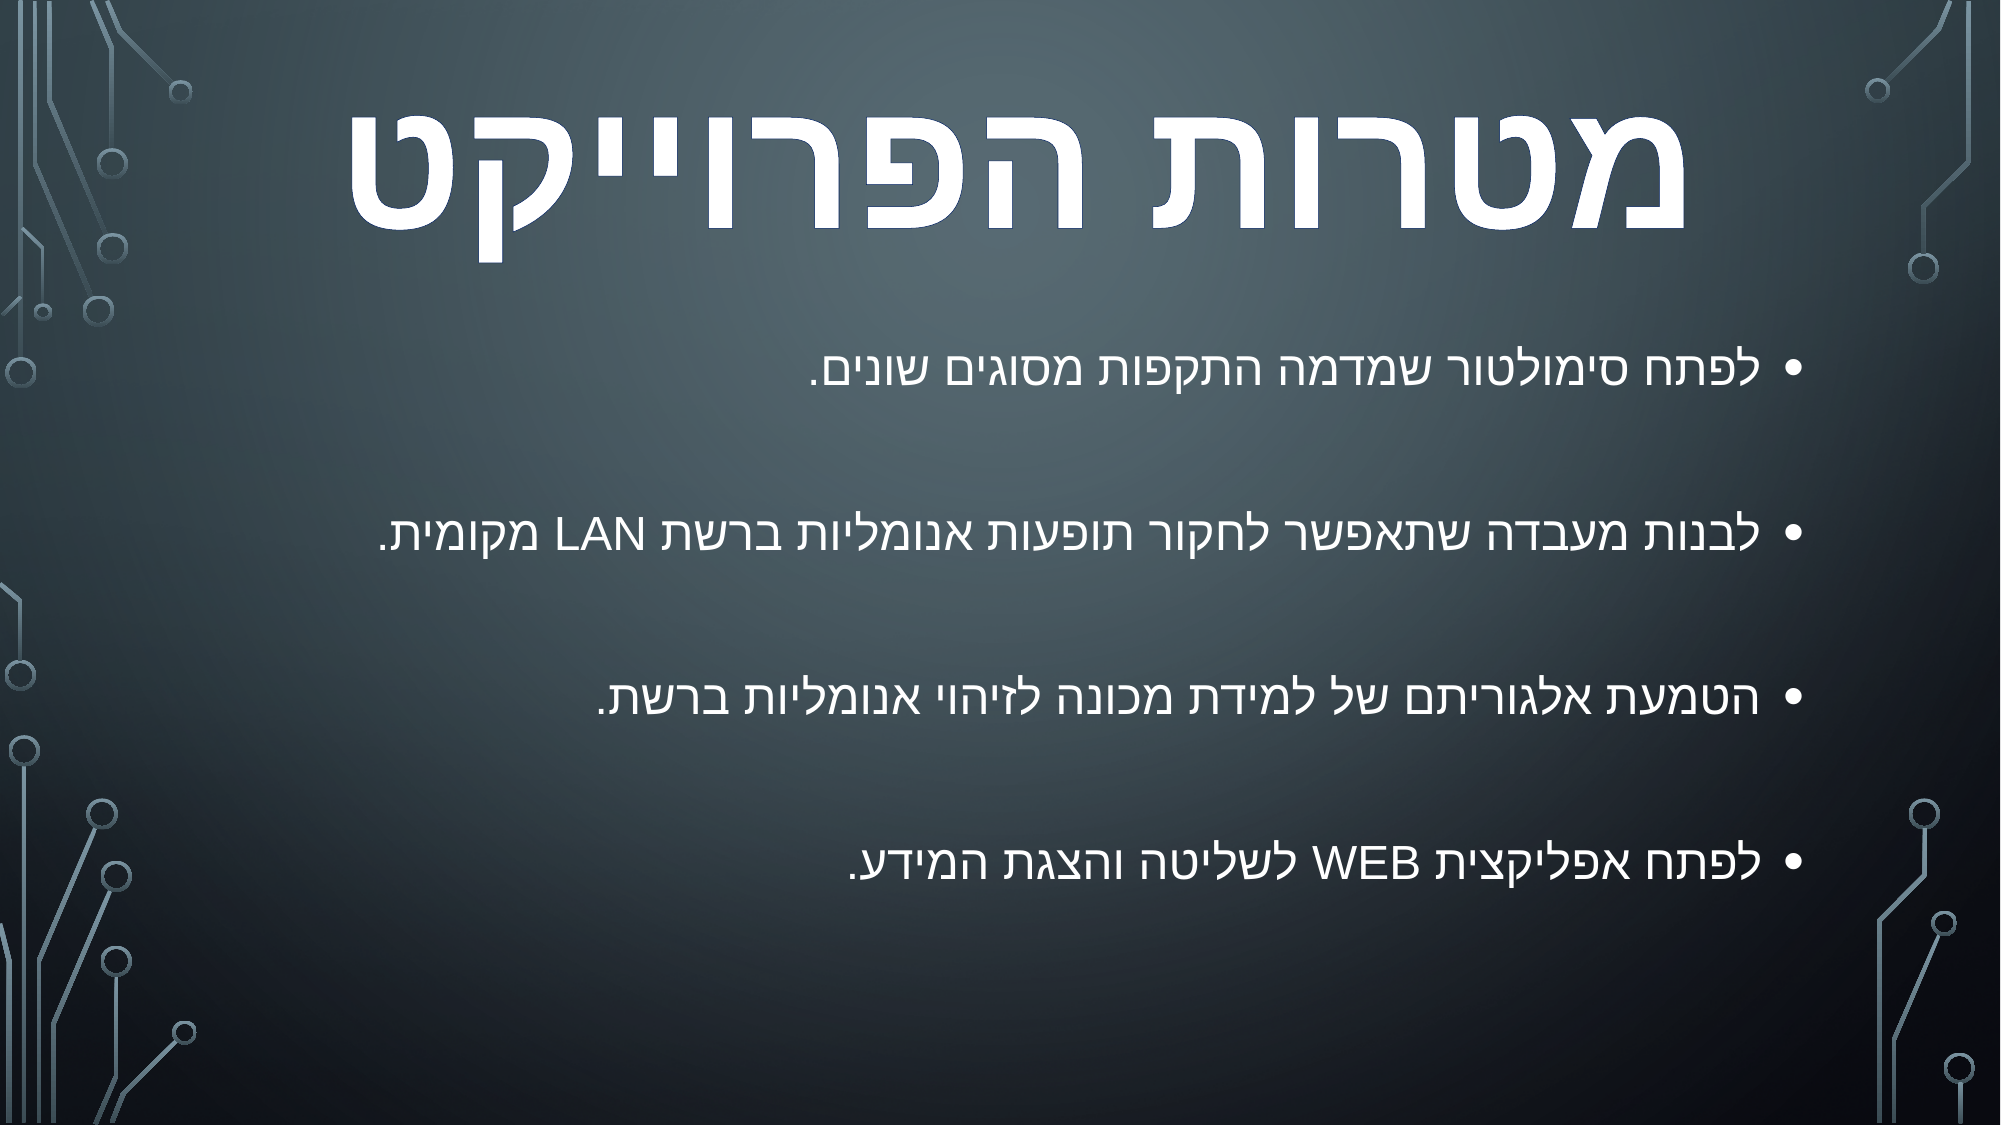

מטרות הפרוייקט
לפתח סימולטור שמדמה התקפות מסוגים שונים.

לבנות מעבדה שתאפשר לחקור תופעות אנומליות ברשת LAN מקומית.

הטמעת אלגוריתם של למידת מכונה לזיהוי אנומליות ברשת.

לפתח אפליקצית WEB לשליטה והצגת המידע.